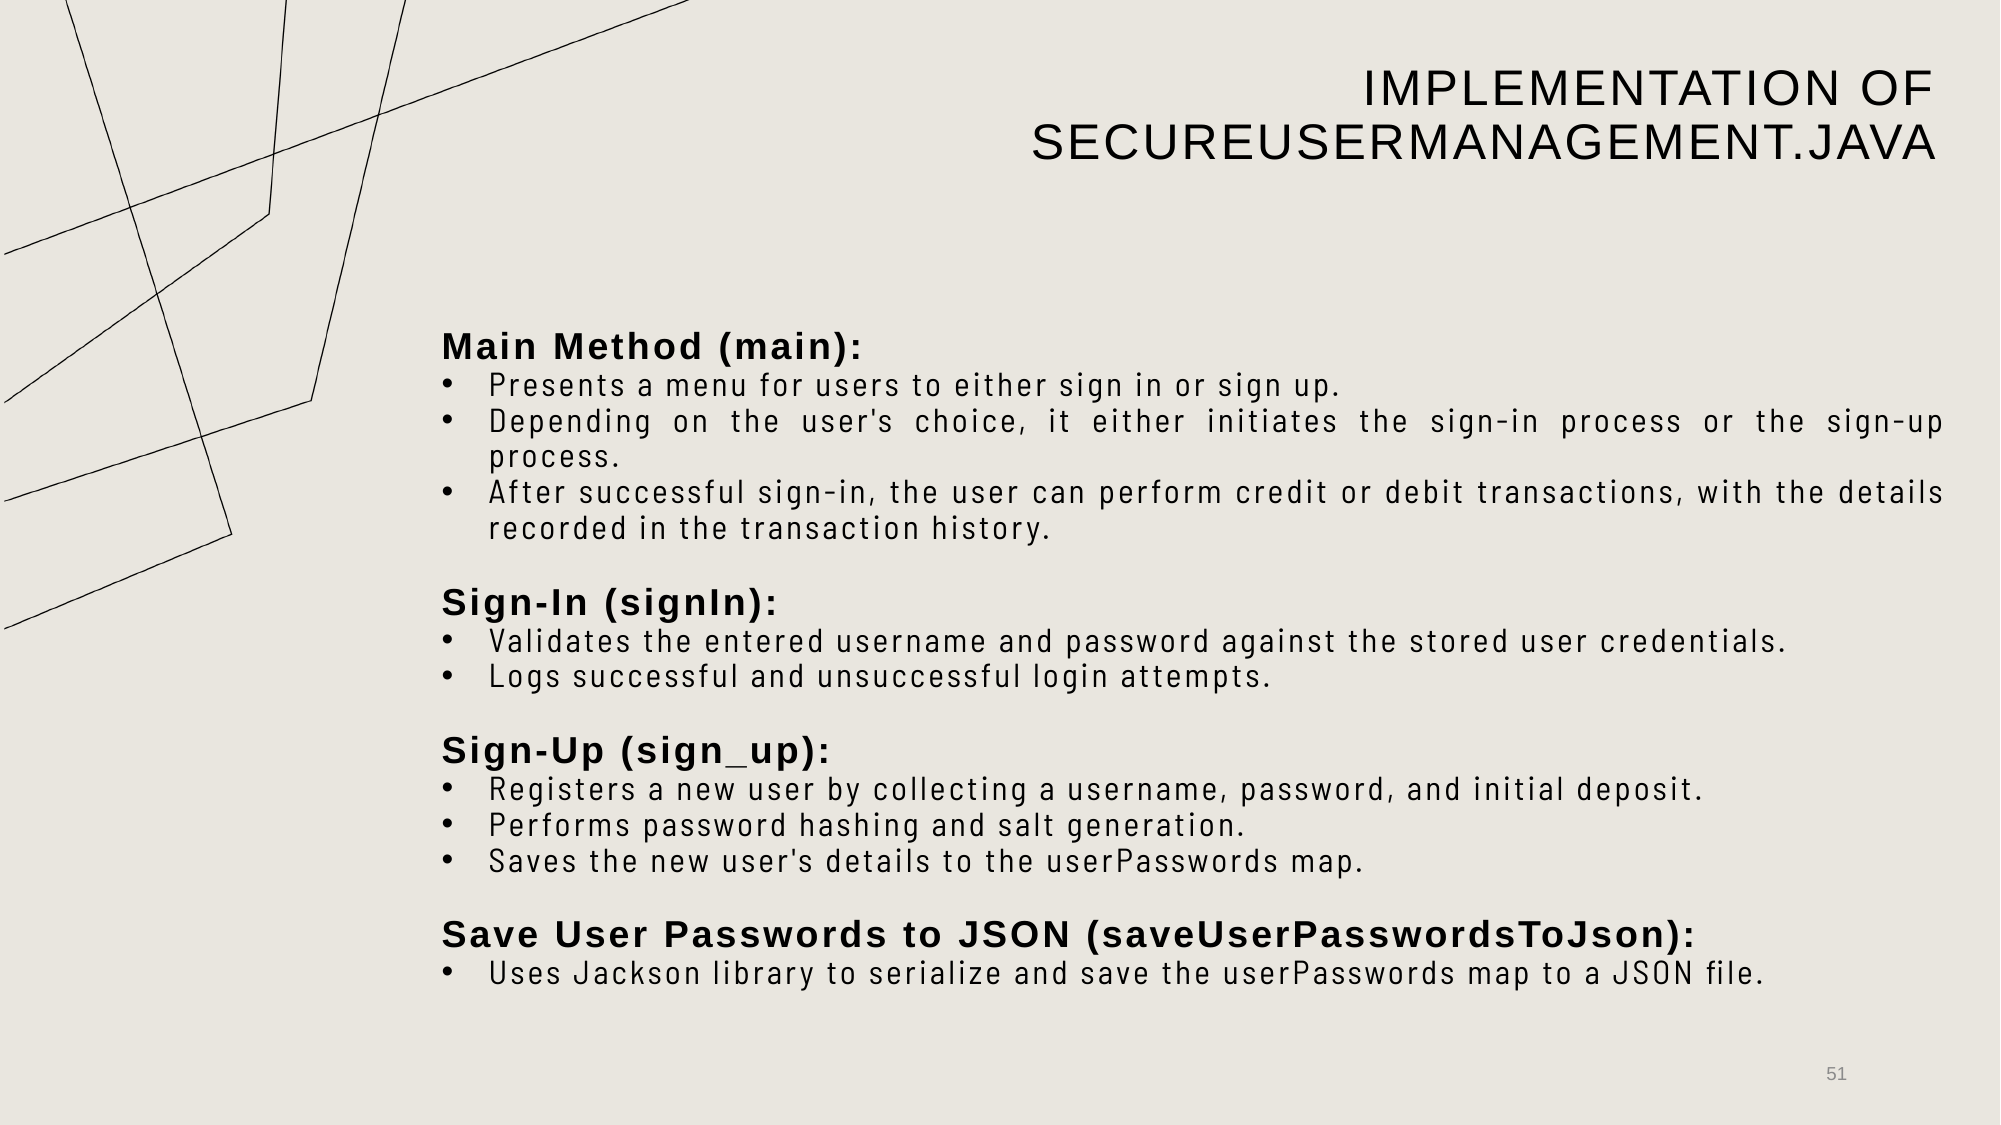

# Implementation of SecureUsermanagement.java
Main Method (main):
Presents a menu for users to either sign in or sign up.
Depending on the user's choice, it either initiates the sign-in process or the sign-up process.
After successful sign-in, the user can perform credit or debit transactions, with the details recorded in the transaction history.

Sign-In (signIn):
Validates the entered username and password against the stored user credentials.
Logs successful and unsuccessful login attempts.

Sign-Up (sign_up):
Registers a new user by collecting a username, password, and initial deposit.
Performs password hashing and salt generation.
Saves the new user's details to the userPasswords map.

Save User Passwords to JSON (saveUserPasswordsToJson):
Uses Jackson library to serialize and save the userPasswords map to a JSON file.
51